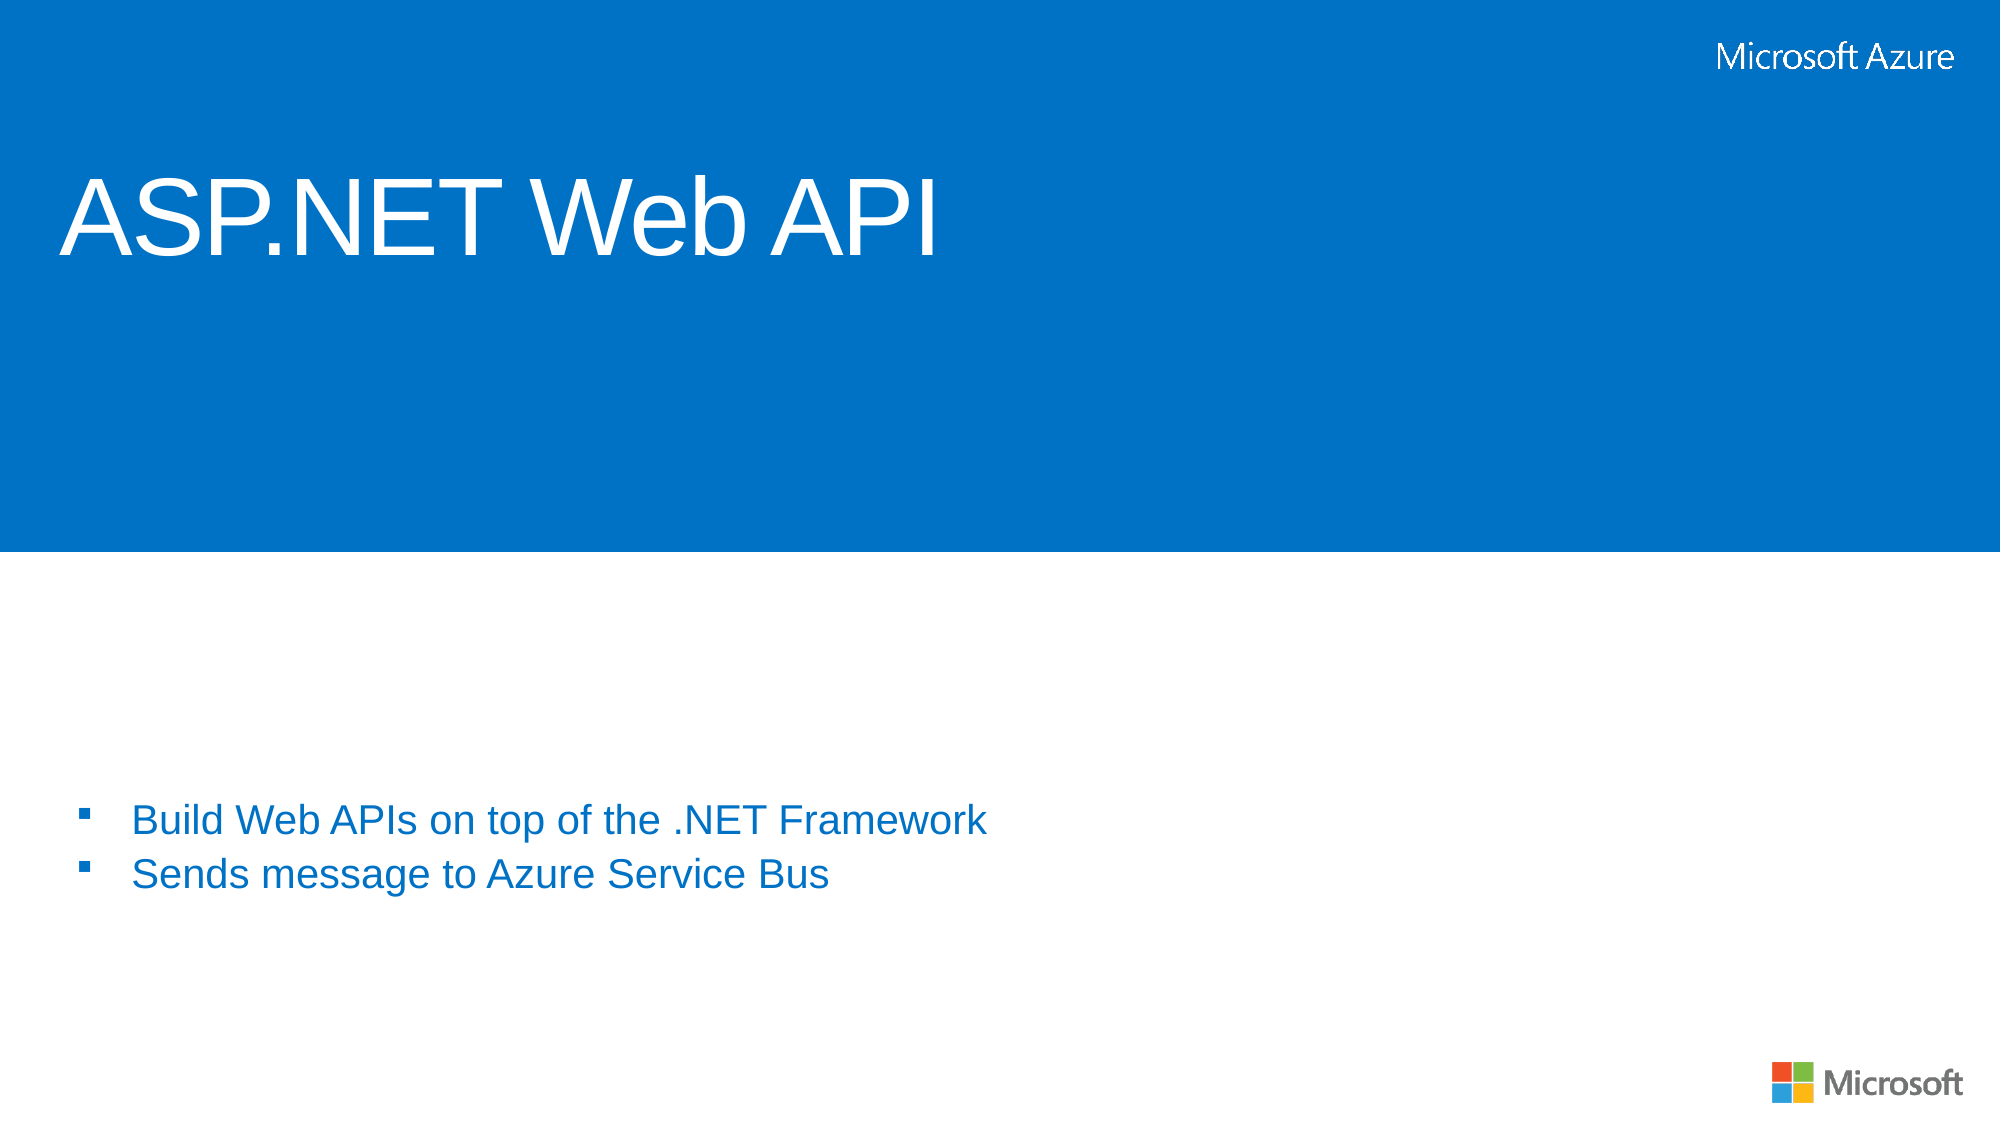

# ASP.NET Web API

Build Web APIs on top of the .NET Framework
Sends message to Azure Service Bus